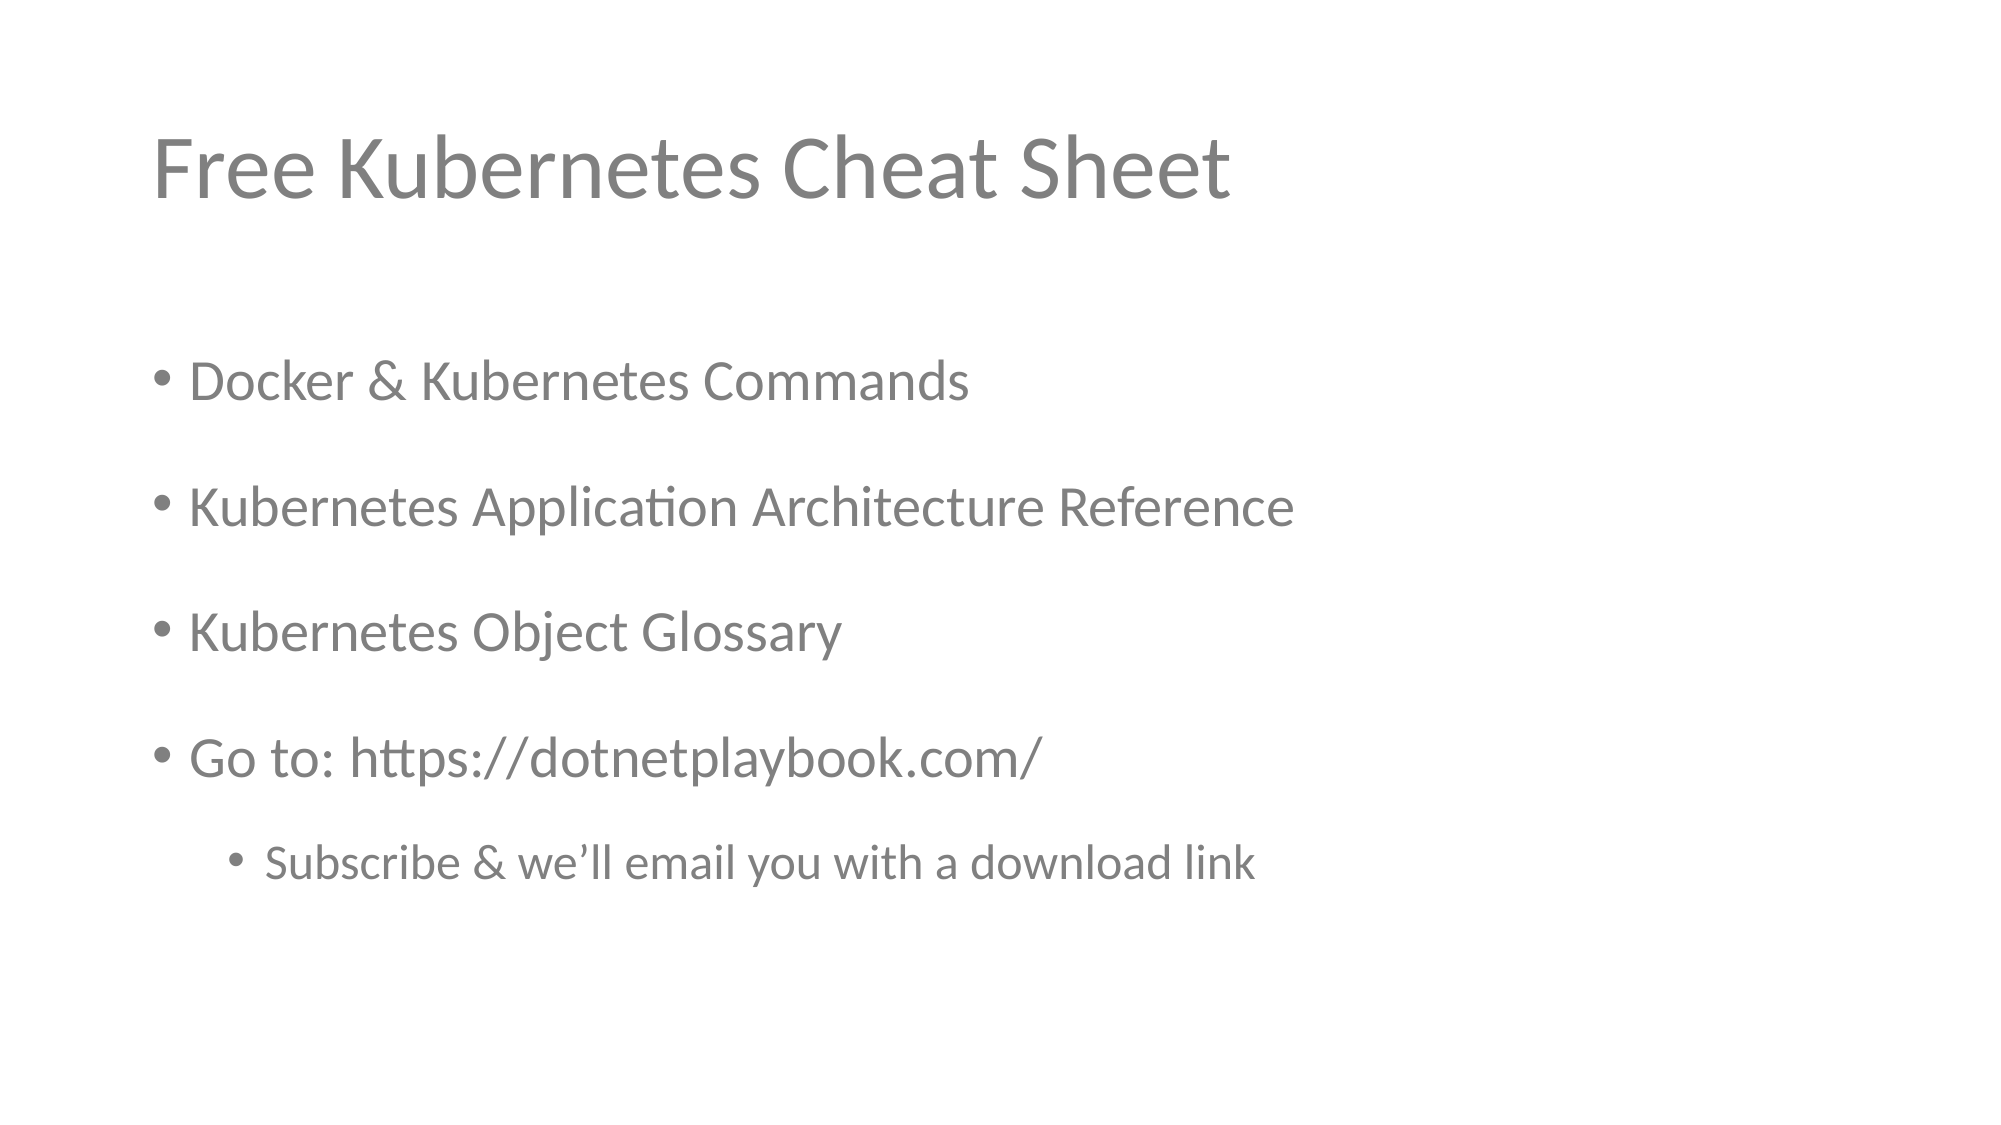

# Free Kubernetes Cheat Sheet
Docker & Kubernetes Commands
Kubernetes Application Architecture Reference
Kubernetes Object Glossary
Go to: https://dotnetplaybook.com/
Subscribe & we’ll email you with a download link